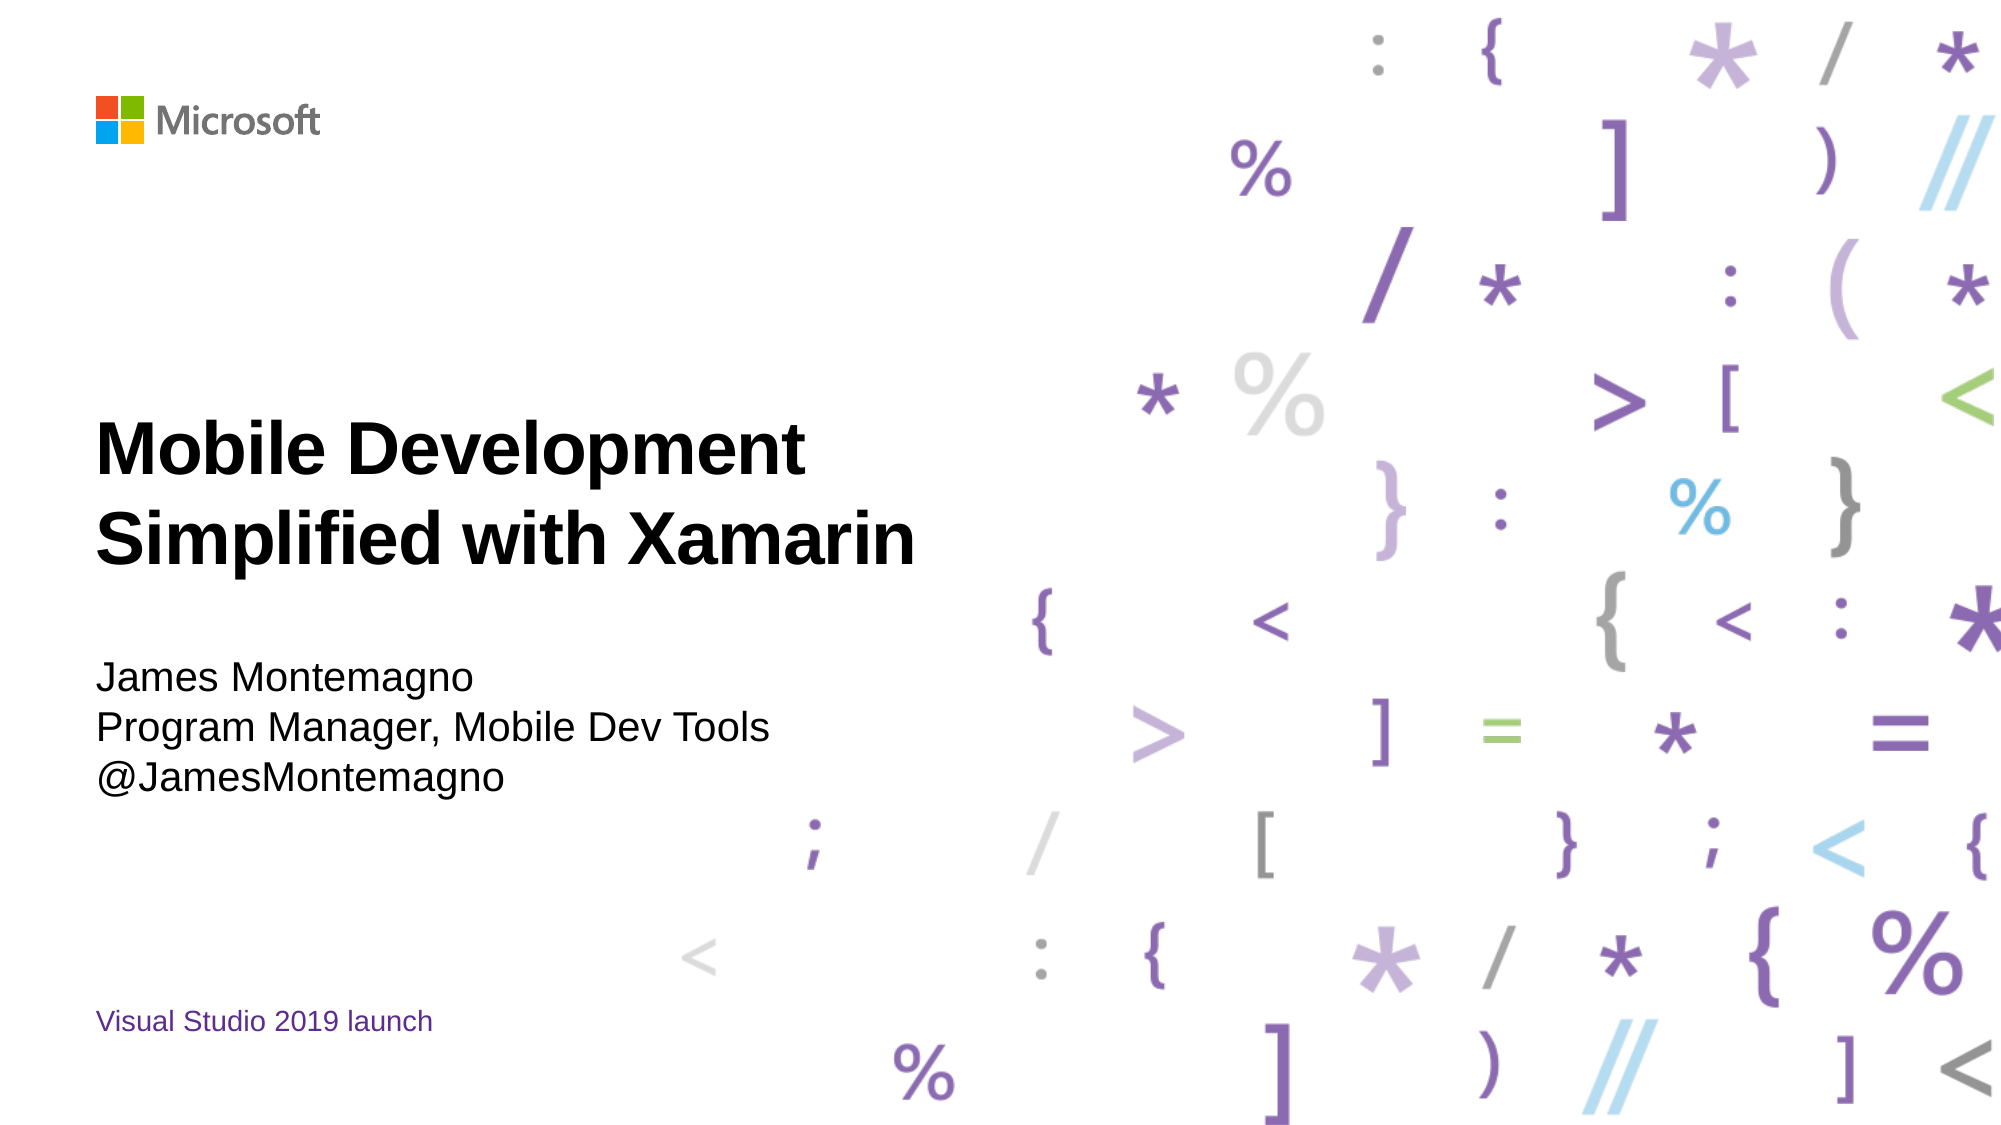

# Mobile Development Simplified with Xamarin
James Montemagno
Program Manager, Mobile Dev Tools
@JamesMontemagno